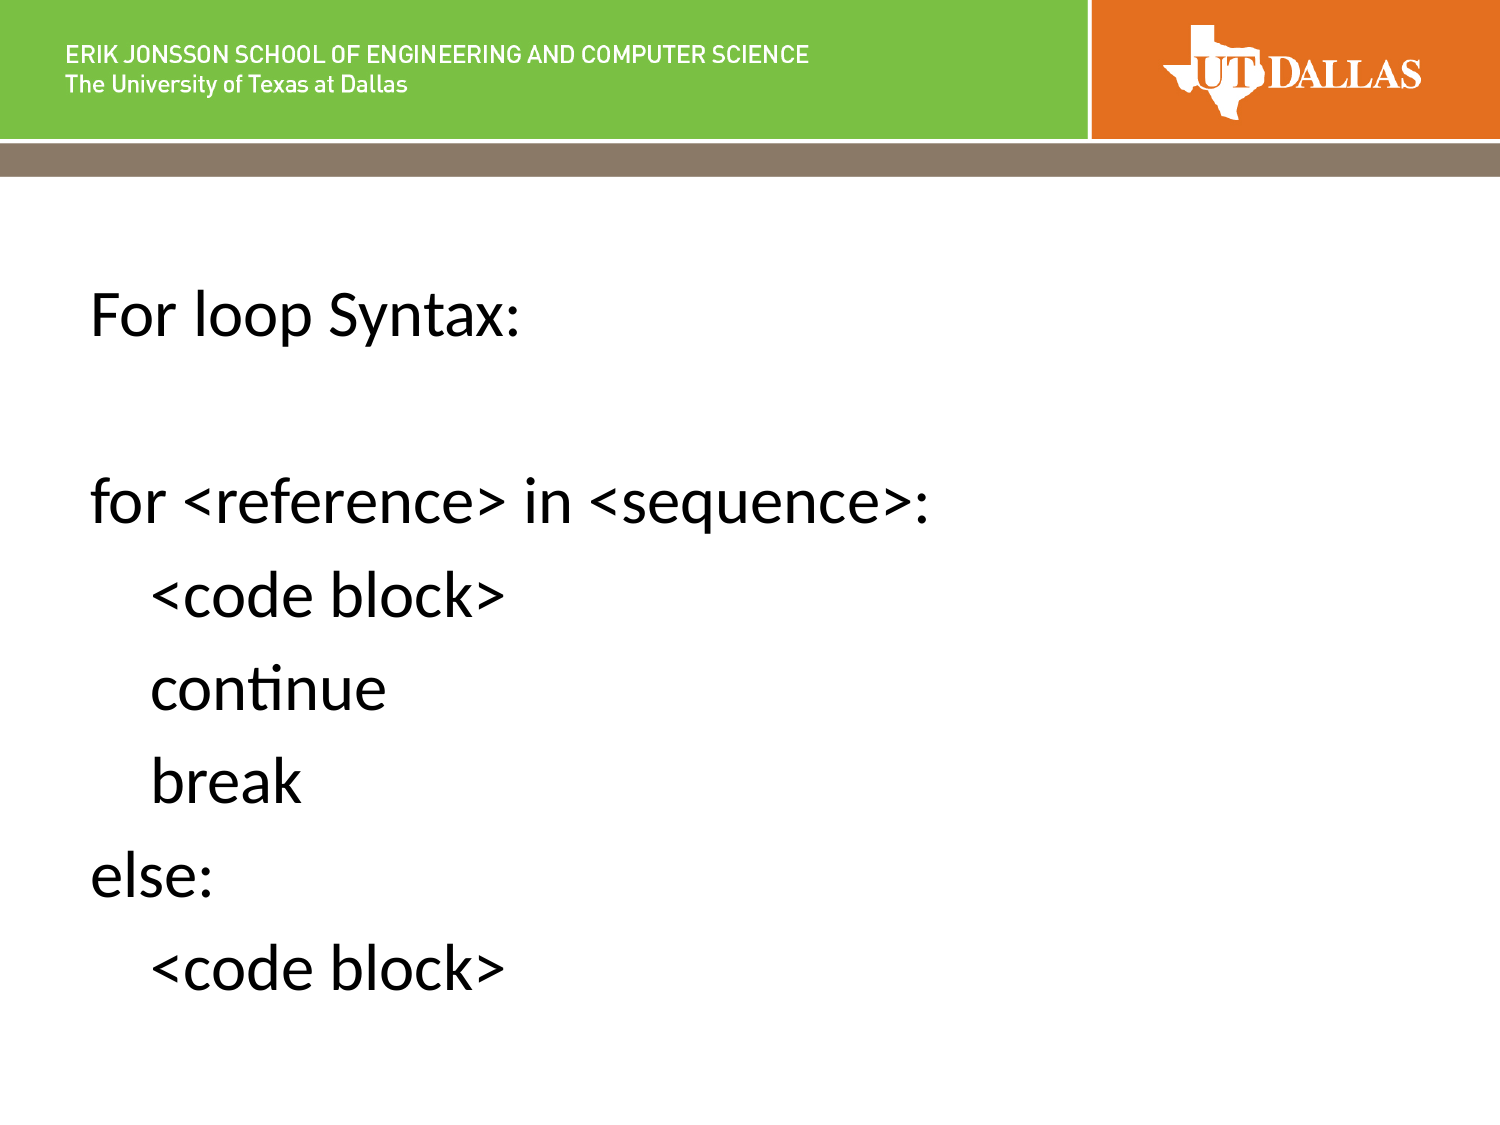

For loop Syntax:

for <reference> in <sequence>:
    <code block>
    continue
    break
else:
    <code block>